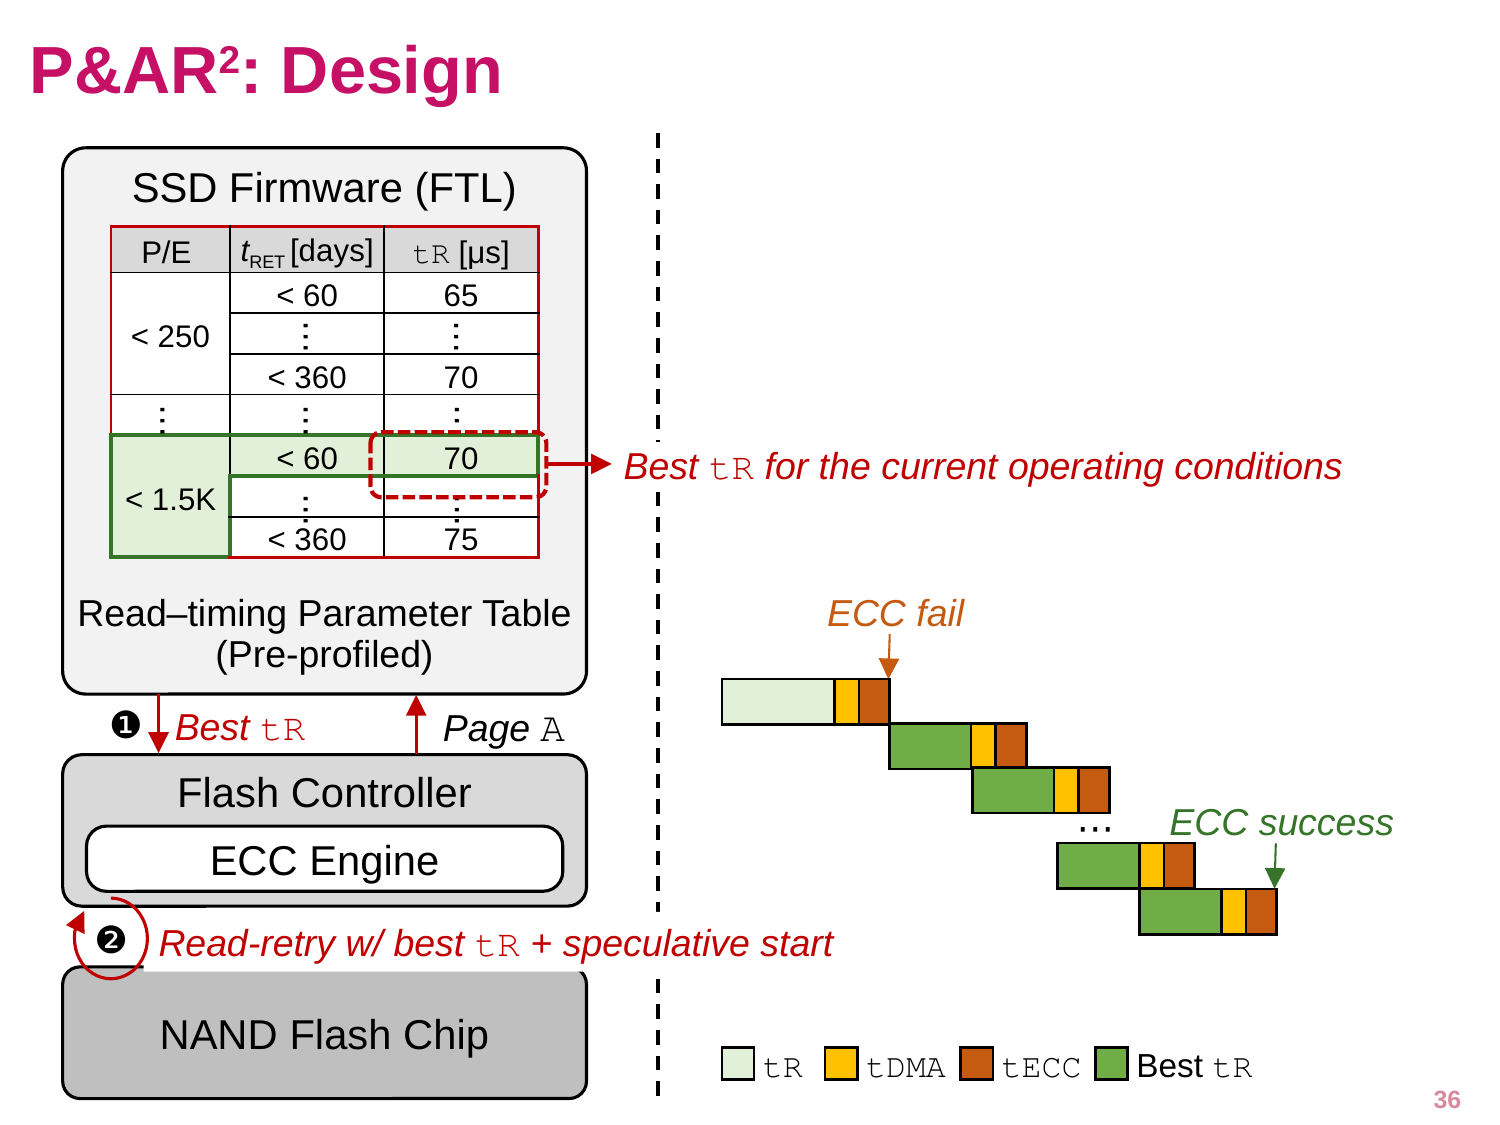

# P&AR2: Design
SSD Firmware (FTL)
| P/E | tRET [days] | tR [μs] |
| --- | --- | --- |
| < 250 | < 60 | 65 |
|  |  |  |
|  | < 360 | 70 |
|  |  |  |
| < 1.5K | < 60 | 70 |
|  |  |  |
|  | < 360 | 75 |
⋯
⋯
⋯
⋯
⋯

Best tR for the current operating conditions
⋯
⋯
Read–timing Parameter Table
ECC fail

tR
tDMA
tECC

(Pre-profiled)
Page A
❶
Best tR

Flash Controller

ECC success
⋯
ECC Engine

❷
Read-retry w/ best tR + speculative start
NAND Flash Chip
Best tR

36